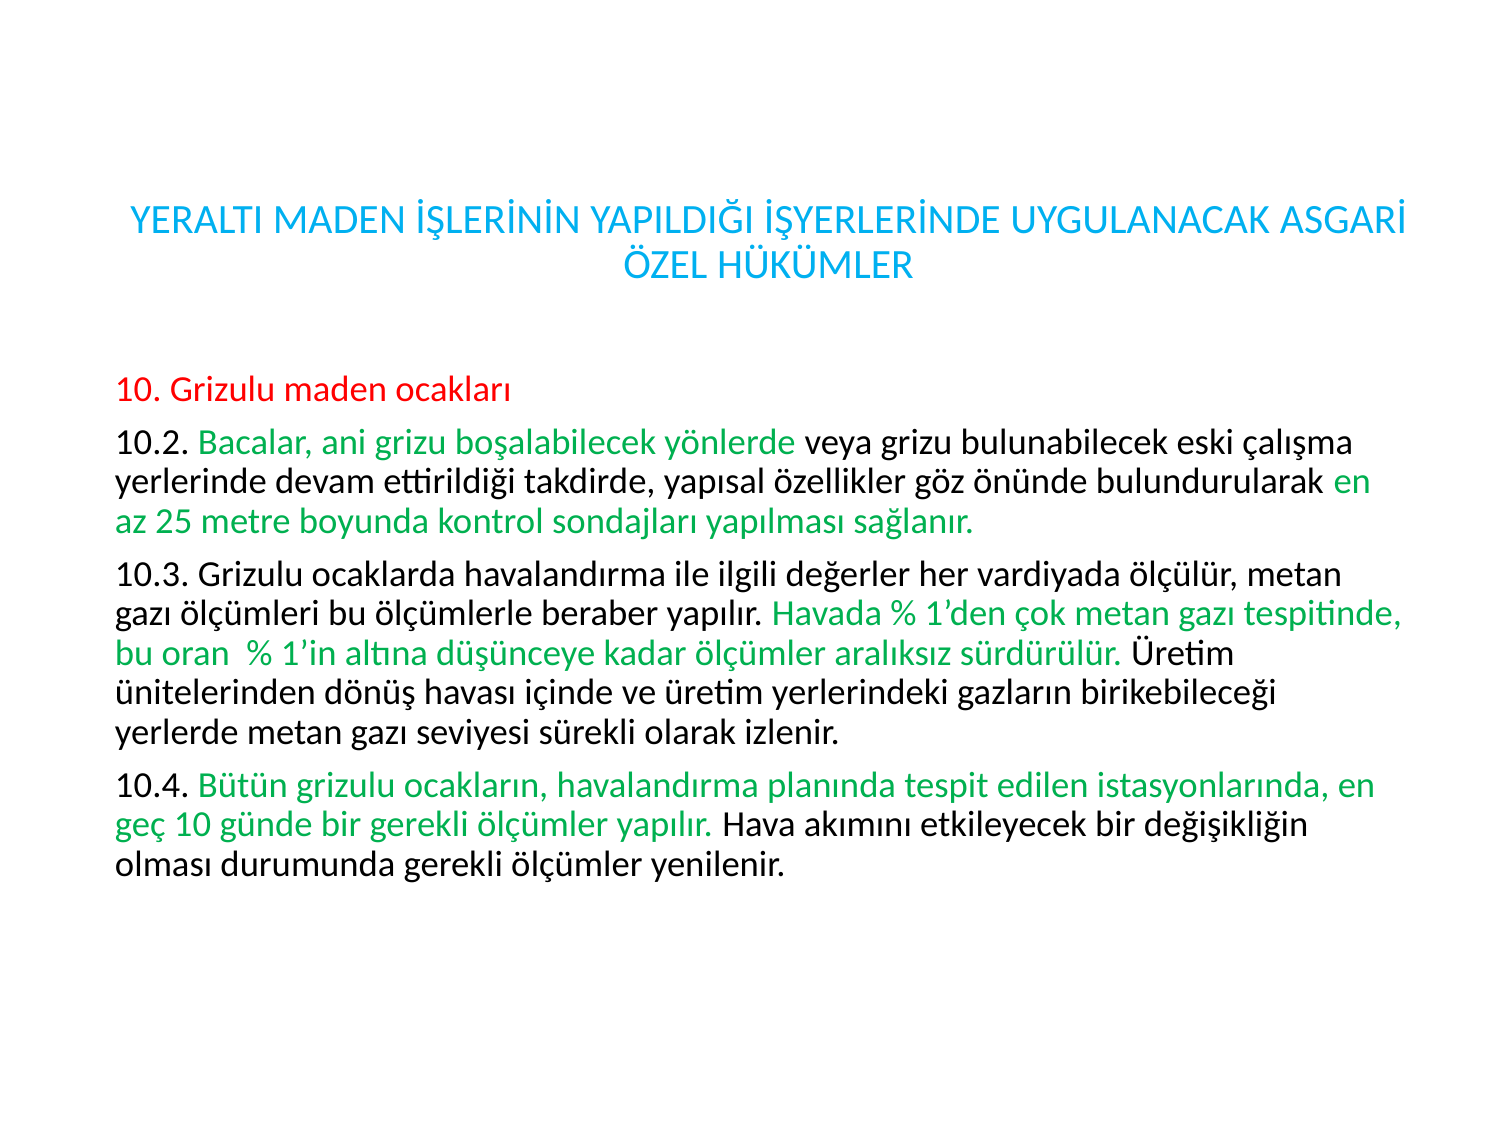

# YERALTI MADEN İŞLERİNİN YAPILDIĞI İŞYERLERİNDE UYGULANACAK ASGARİ ÖZEL HÜKÜMLER
10. Grizulu maden ocakları
10.2. Bacalar, ani grizu boşalabilecek yönlerde veya grizu bulunabilecek eski çalışma yerlerinde devam ettirildiği takdirde, yapısal özellikler göz önünde bulundurularak en az 25 metre boyunda kontrol sondajları yapılması sağlanır.
10.3. Grizulu ocaklarda havalandırma ile ilgili değerler her vardiyada ölçülür, metan gazı ölçümleri bu ölçümlerle beraber yapılır. Havada % 1’den çok metan gazı tespitinde, bu oran  % 1’in altına düşünceye kadar ölçümler aralıksız sürdürülür. Üretim ünitelerinden dönüş havası içinde ve üretim yerlerindeki gazların birikebileceği yerlerde metan gazı seviyesi sürekli olarak izlenir.
10.4. Bütün grizulu ocakların, havalandırma planında tespit edilen istasyonlarında, en geç 10 günde bir gerekli ölçümler yapılır. Hava akımını etkileyecek bir değişikliğin olması durumunda gerekli ölçümler yenilenir.